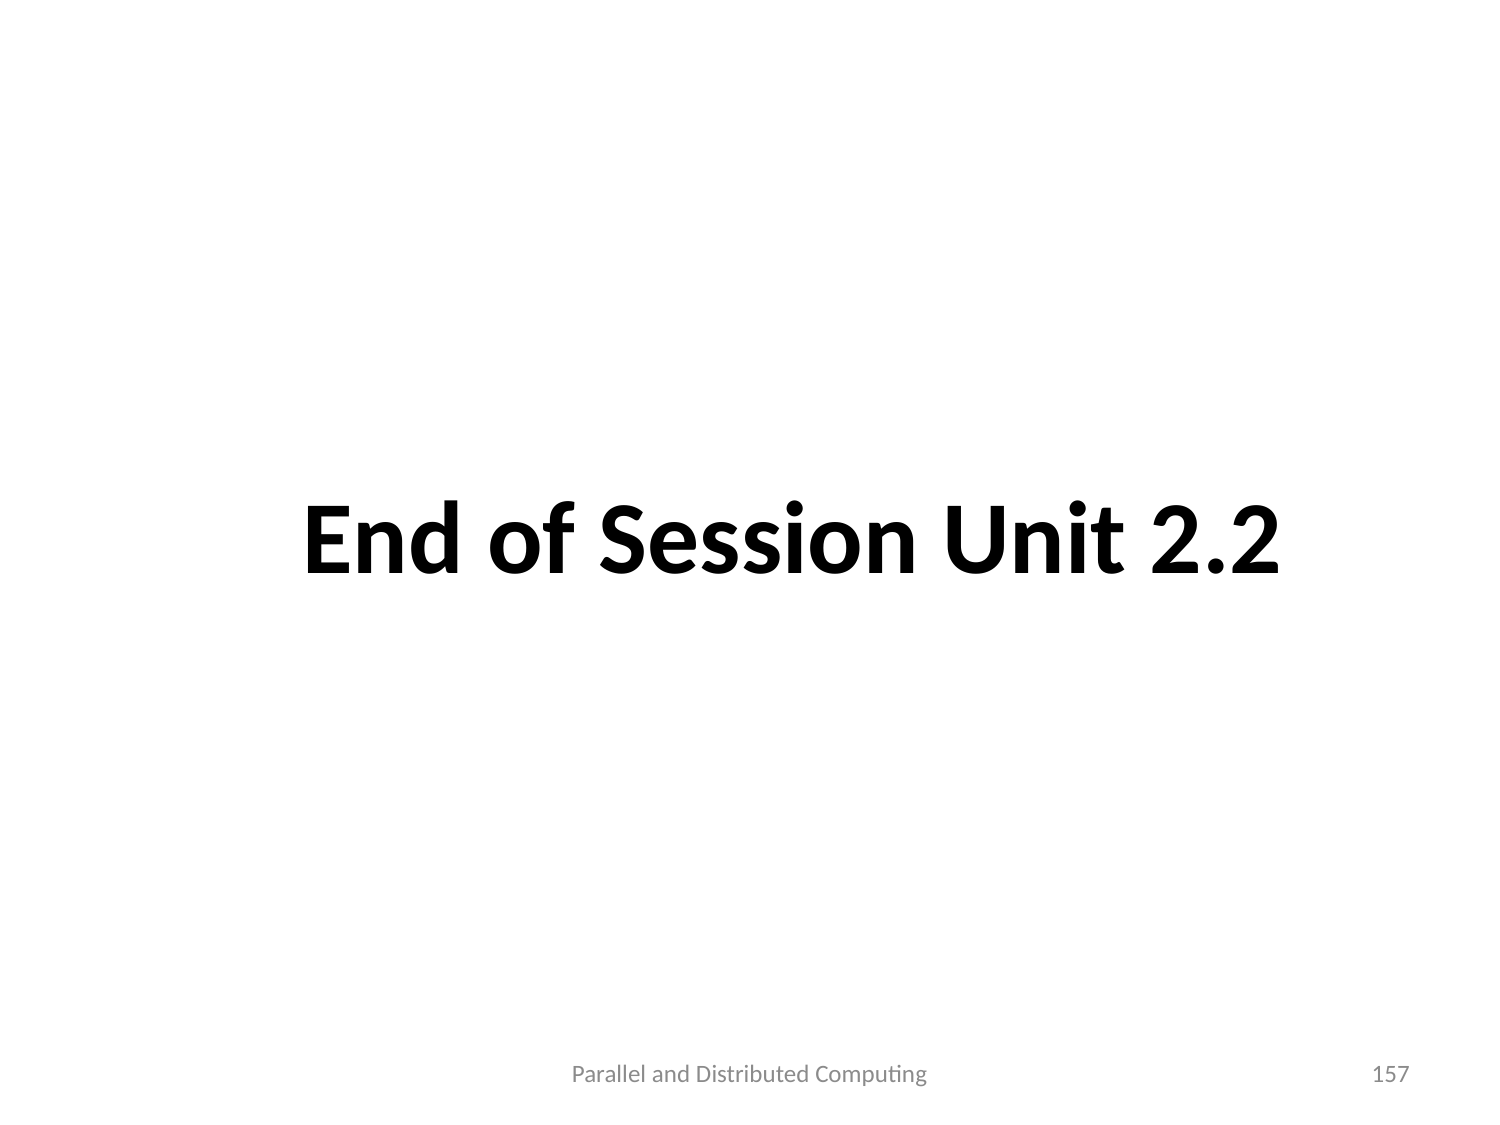

#
End of Session Unit 2.2
Parallel and Distributed Computing
157